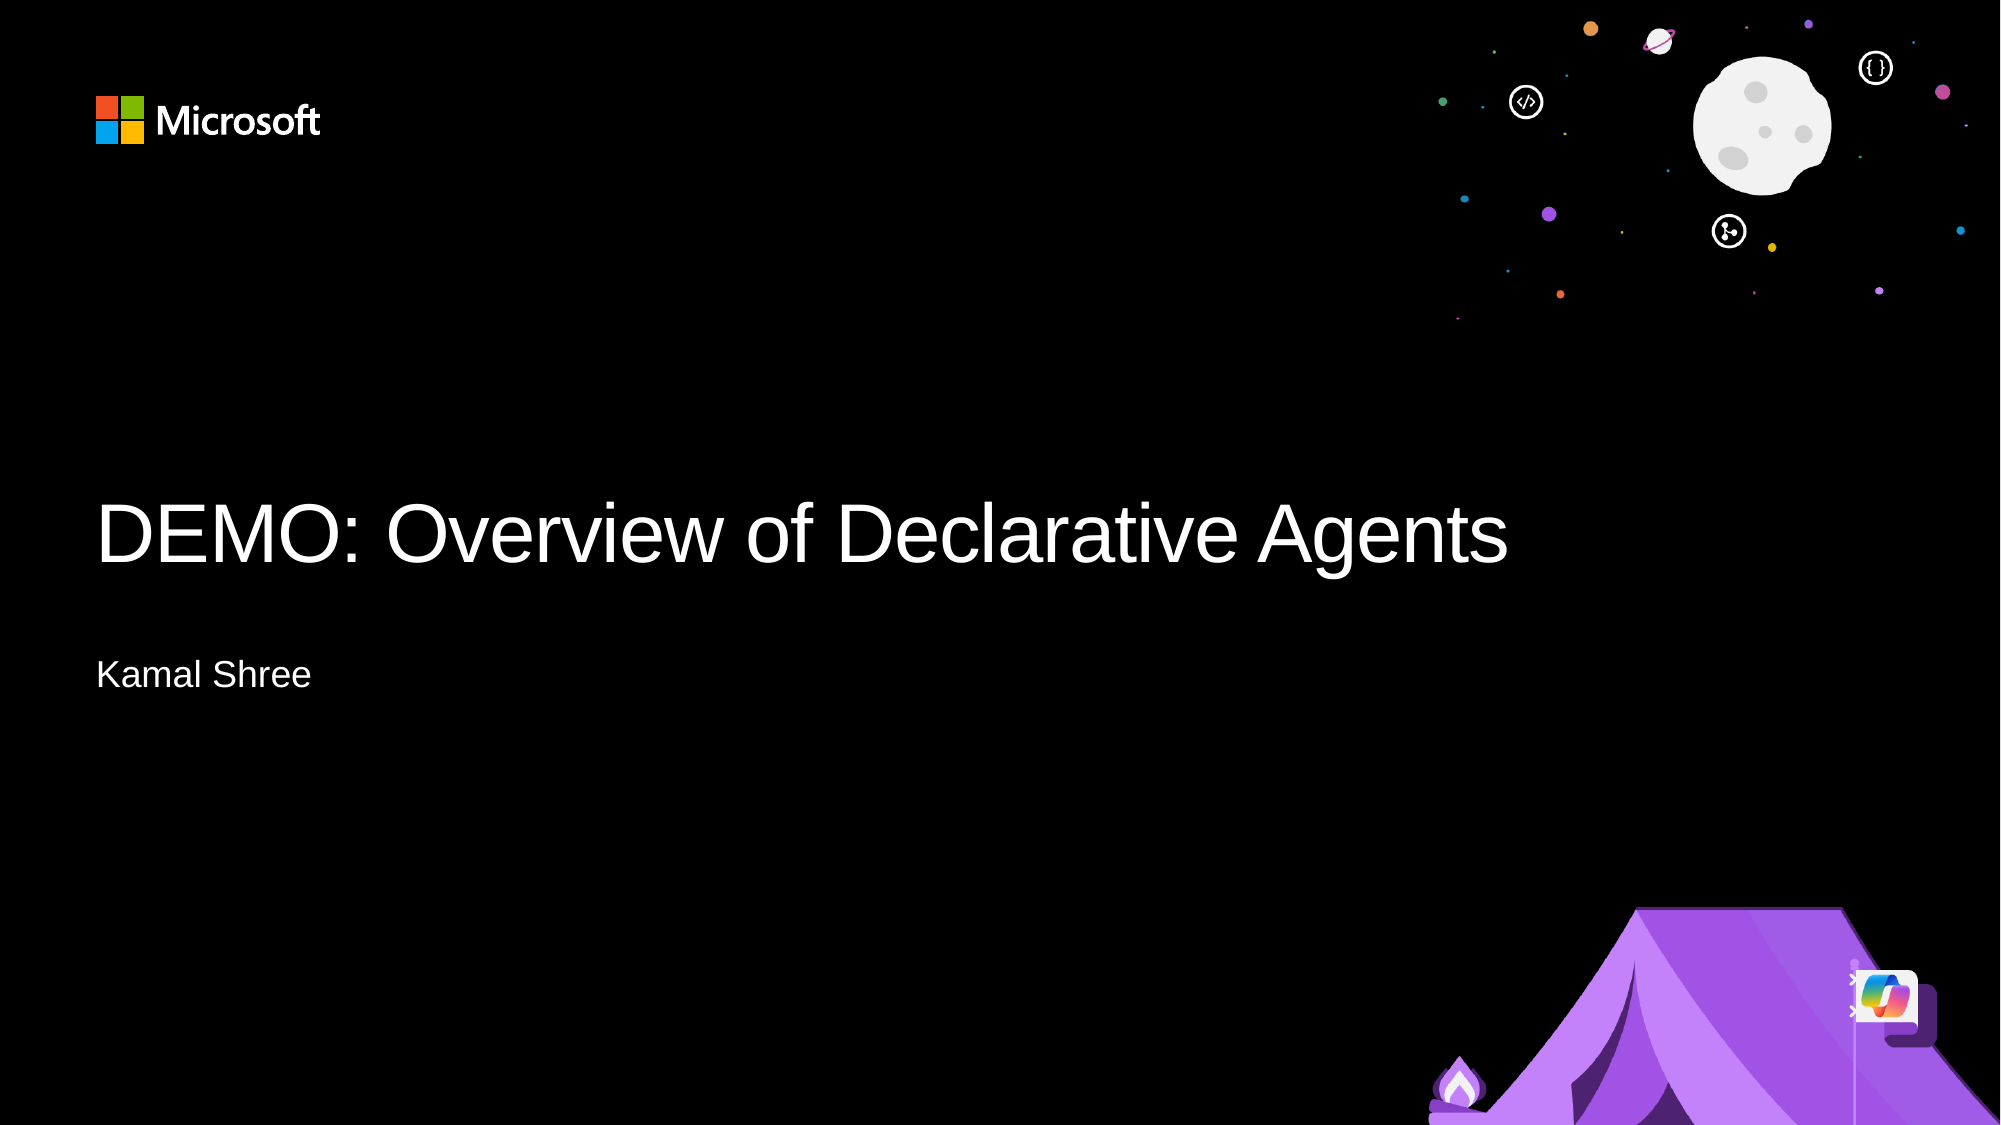

# DEMO: Overview of Declarative Agents
Kamal Shree